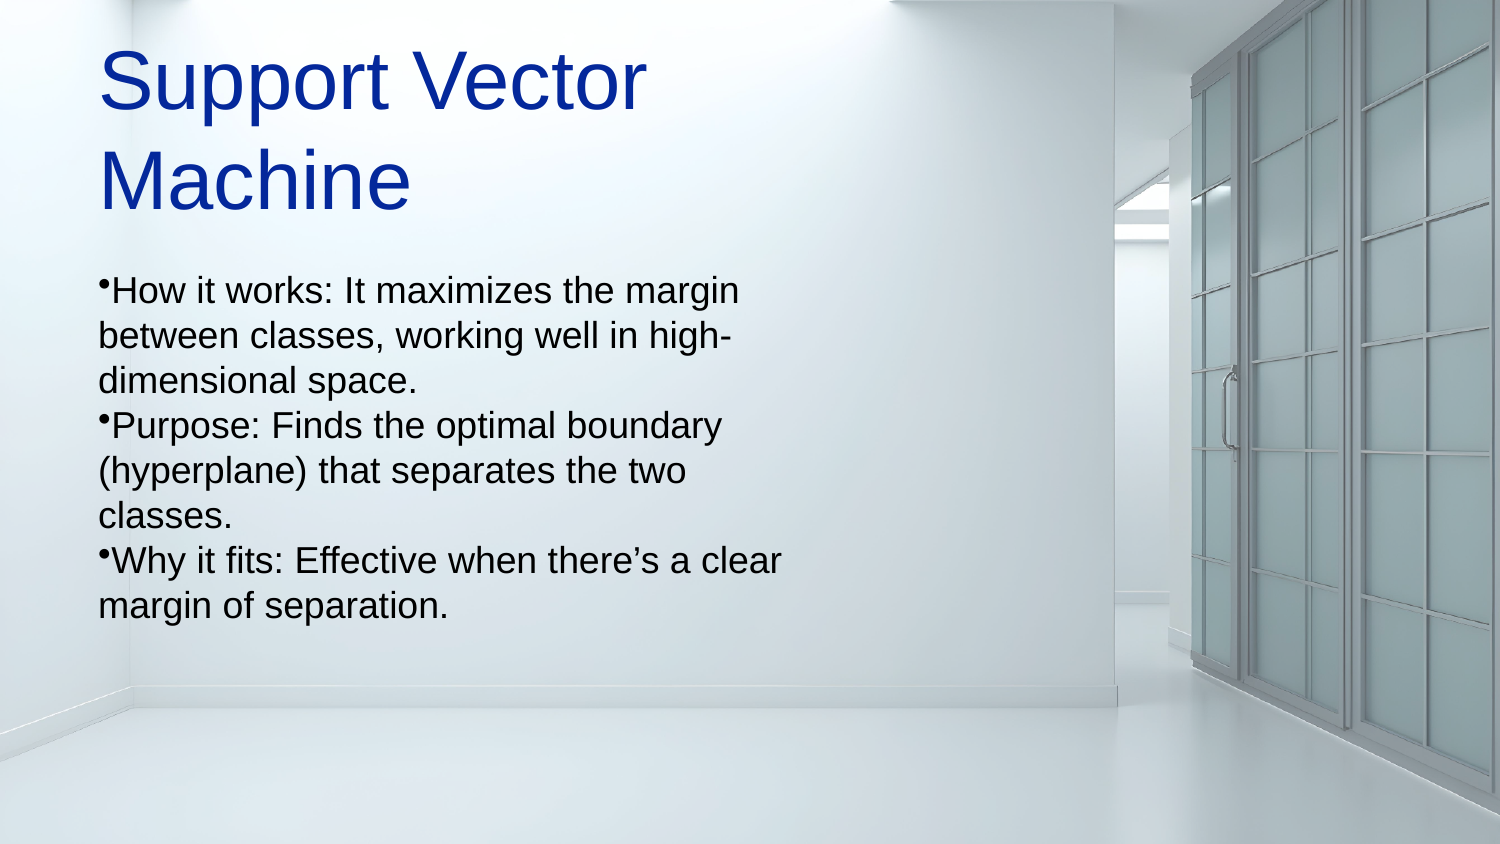

# Support Vector Machine
How it works: It maximizes the margin between classes, working well in high-dimensional space.
Purpose: Finds the optimal boundary (hyperplane) that separates the two classes.
Why it fits: Effective when there’s a clear margin of separation.